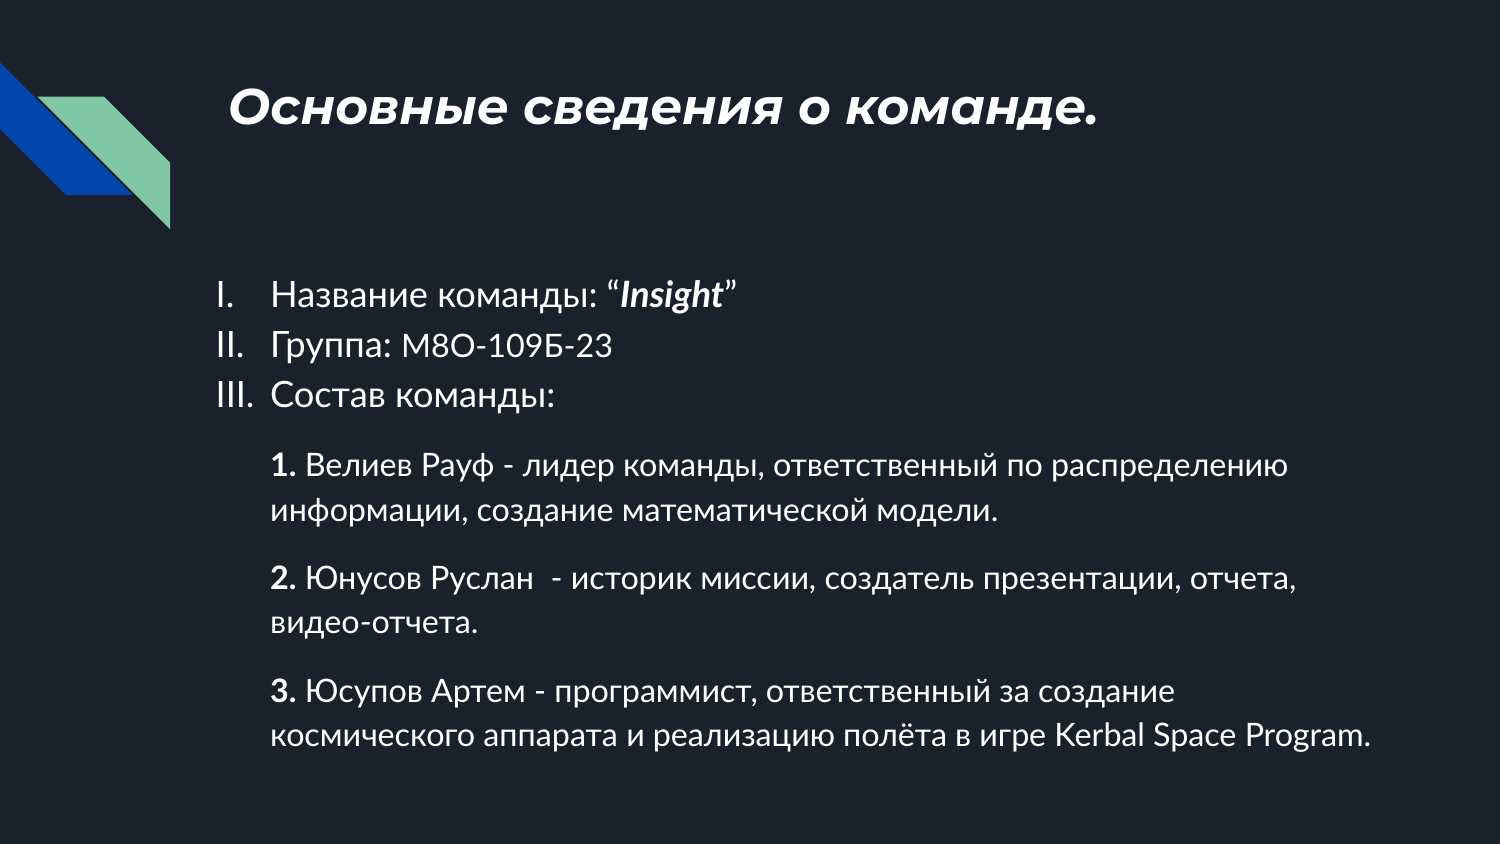

# Основные сведения о команде.
Название команды: “Insight”
Группа: M8O-109Б-23
Состав команды:
1. Велиев Рауф - лидер команды, ответственный по распределению информации, создание математической модели.
2. Юнусов Руслан  - историк миссии, создатель презентации, отчета, видео-отчета.
3. Юсупов Артем - программист, ответственный за создание космического аппарата и реализацию полёта в игре Kerbal Space Program.